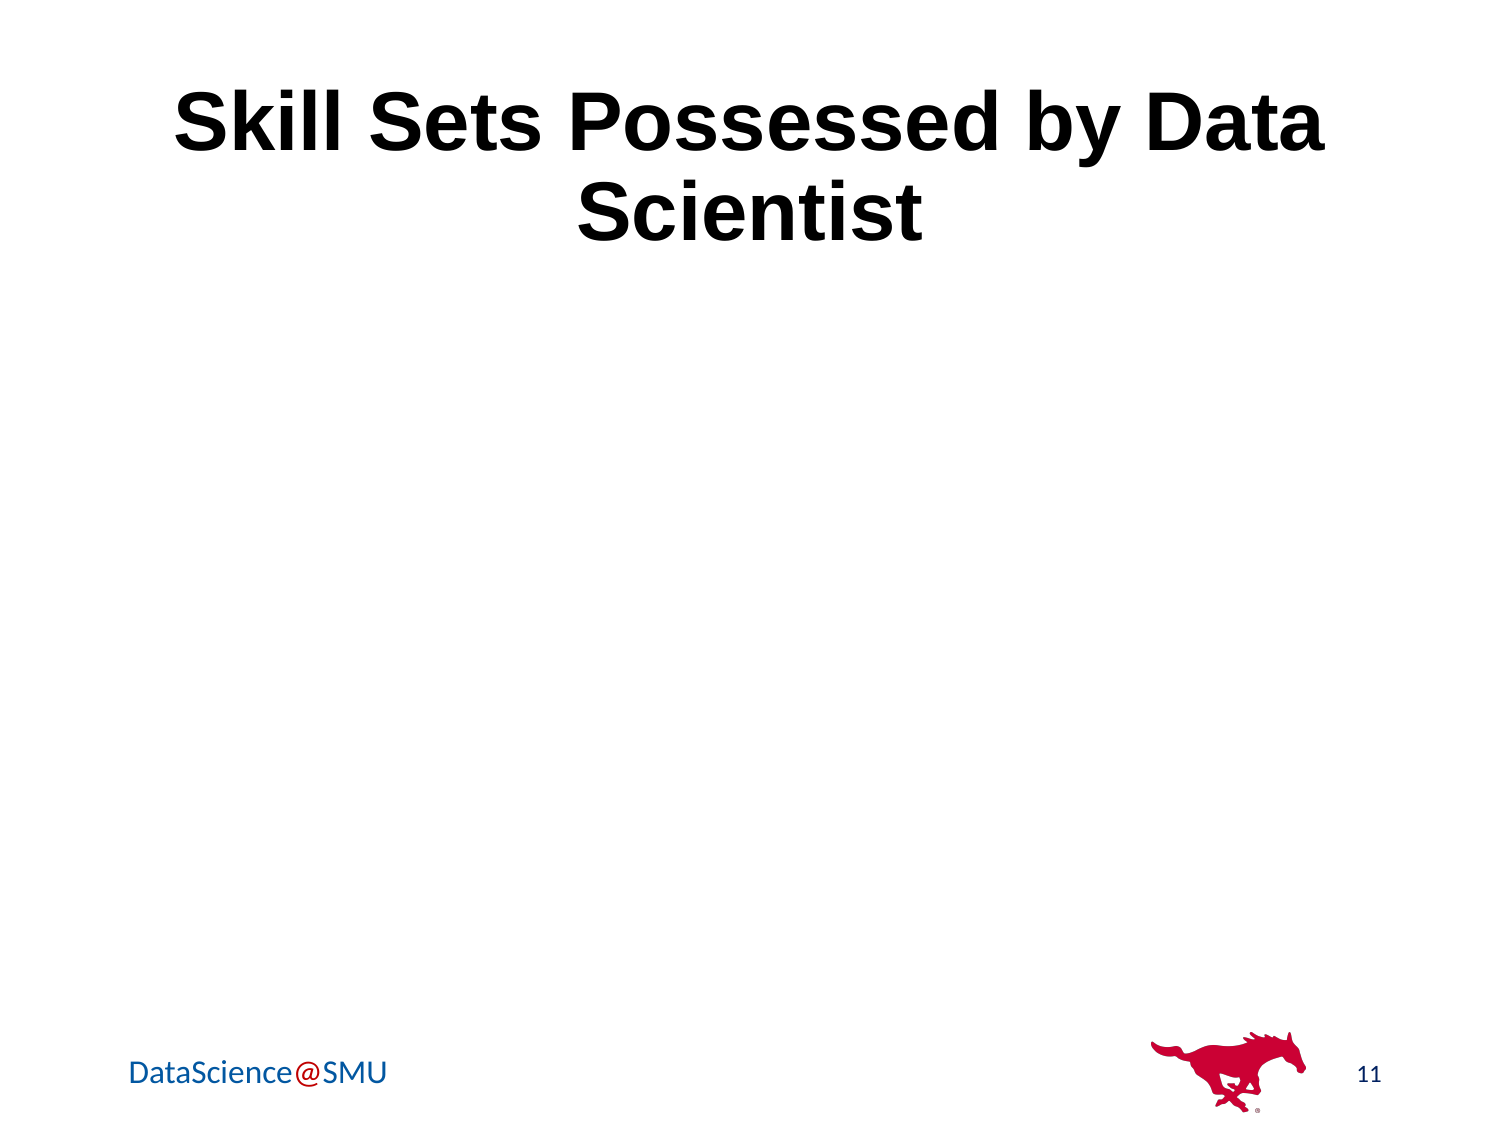

# Skill Sets Possessed by Data Scientist

11